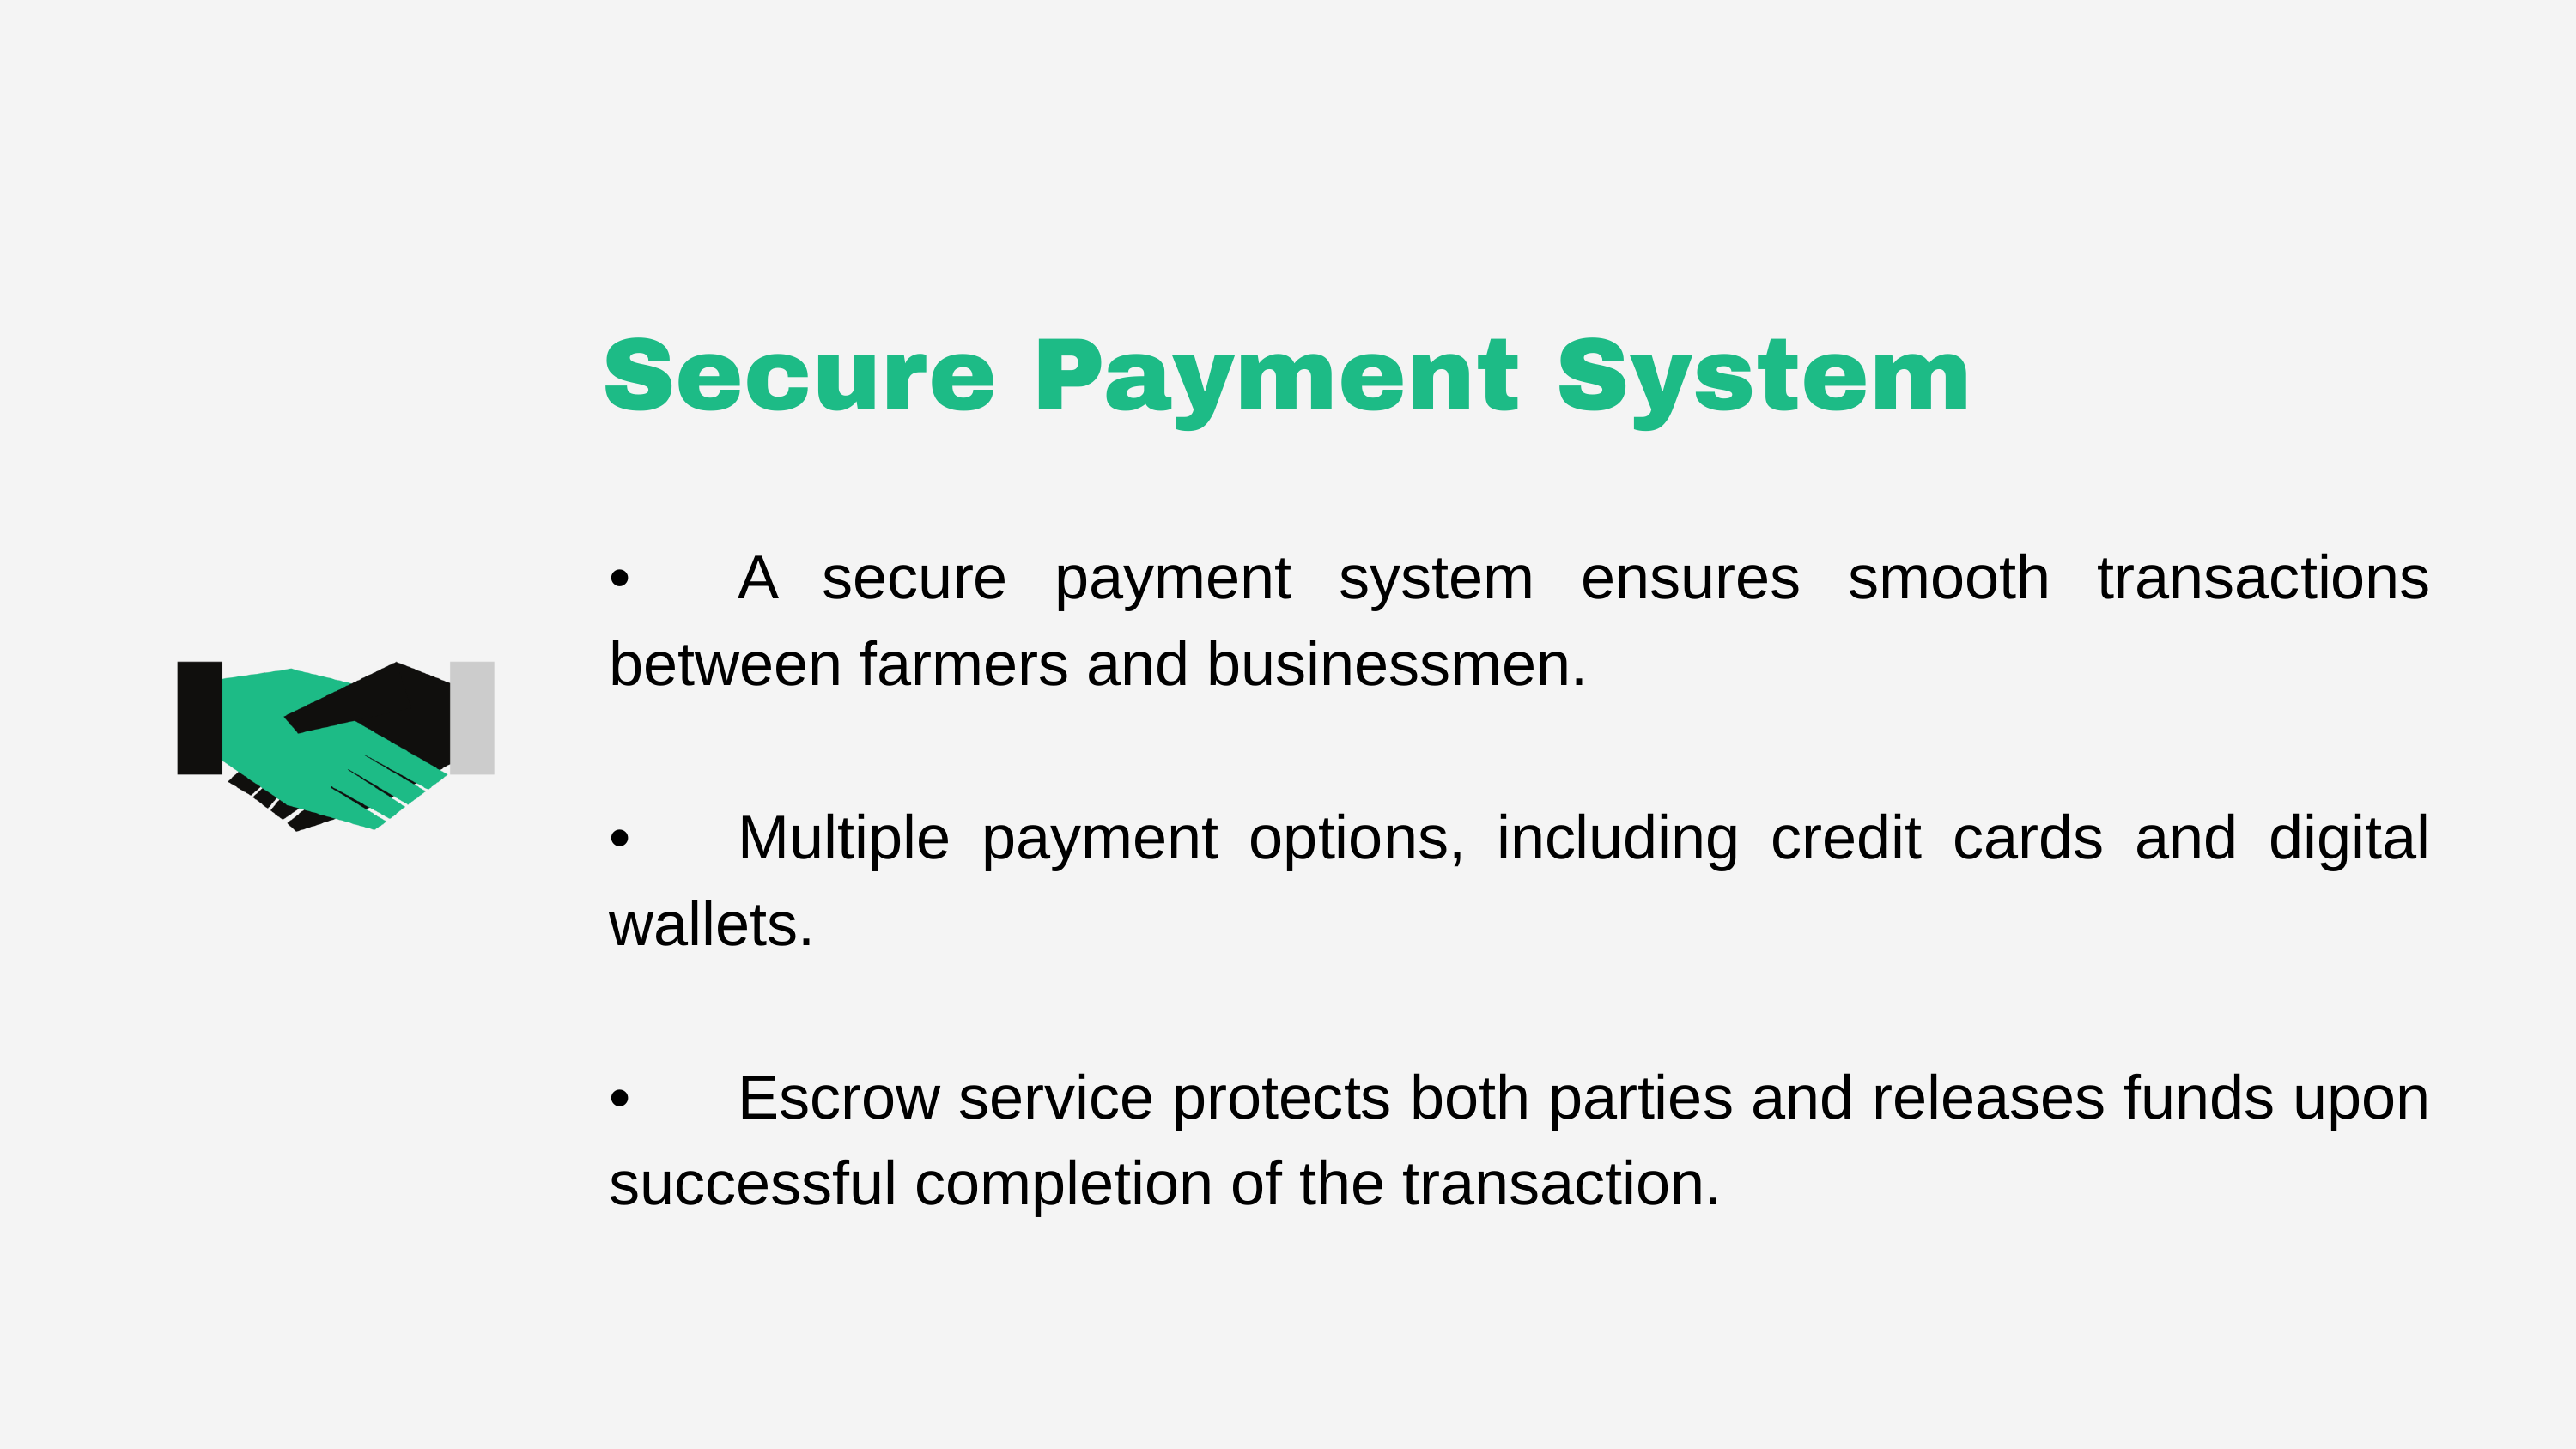

Secure Payment System
•	A secure payment system ensures smooth transactions between farmers and businessmen.

•	Multiple payment options, including credit cards and digital wallets.

•	Escrow service protects both parties and releases funds upon successful completion of the transaction.